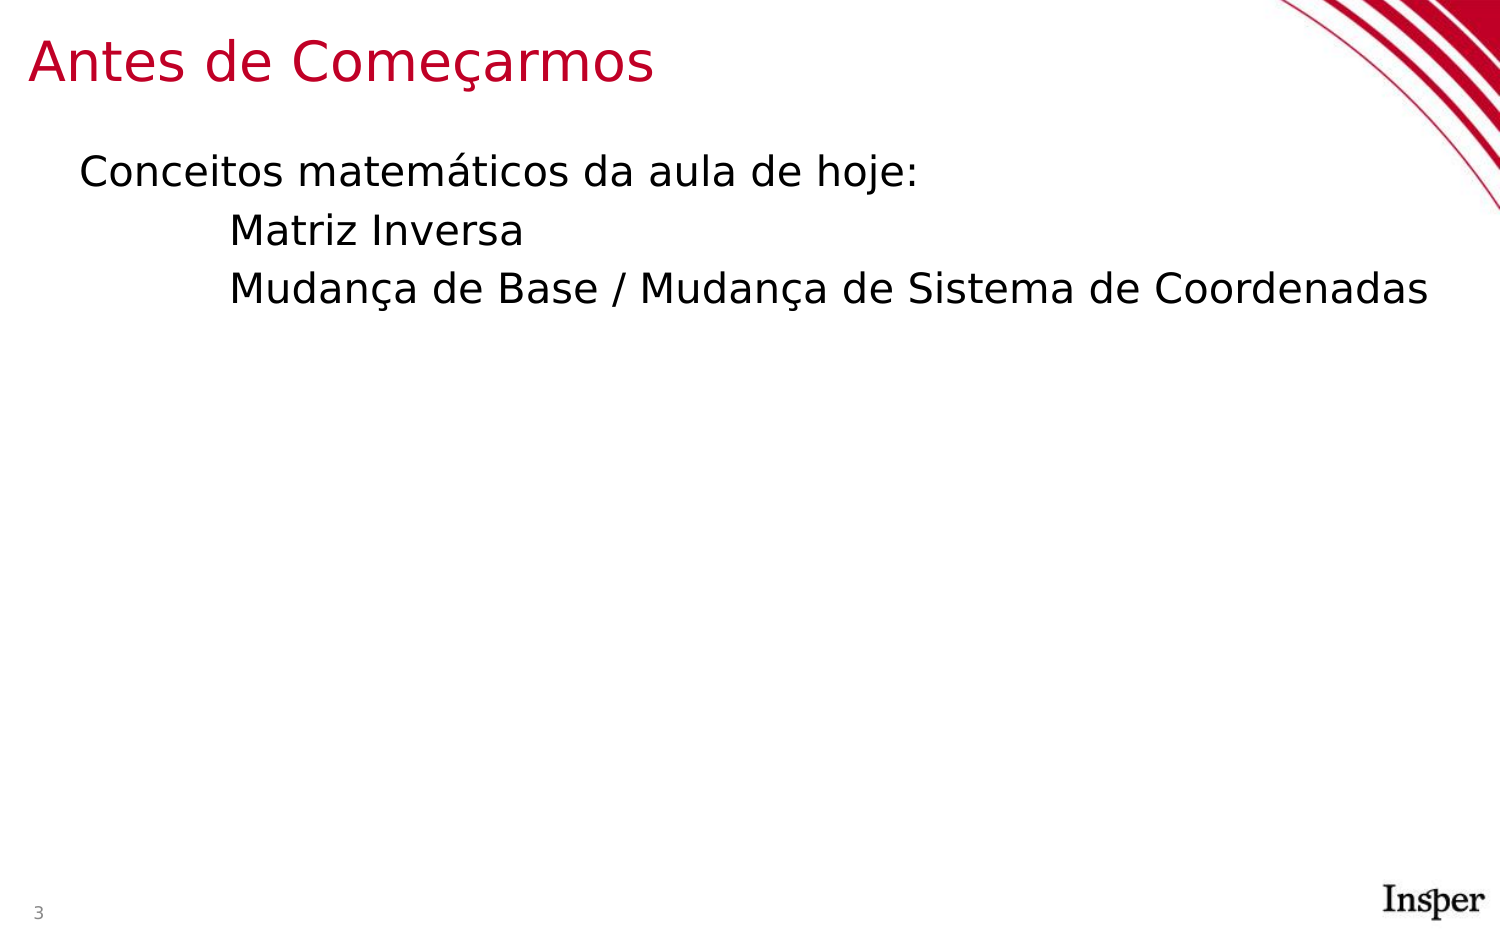

# Antes de Começarmos
Conceitos matemáticos da aula de hoje:
	Matriz Inversa
	Mudança de Base / Mudança de Sistema de Coordenadas
3